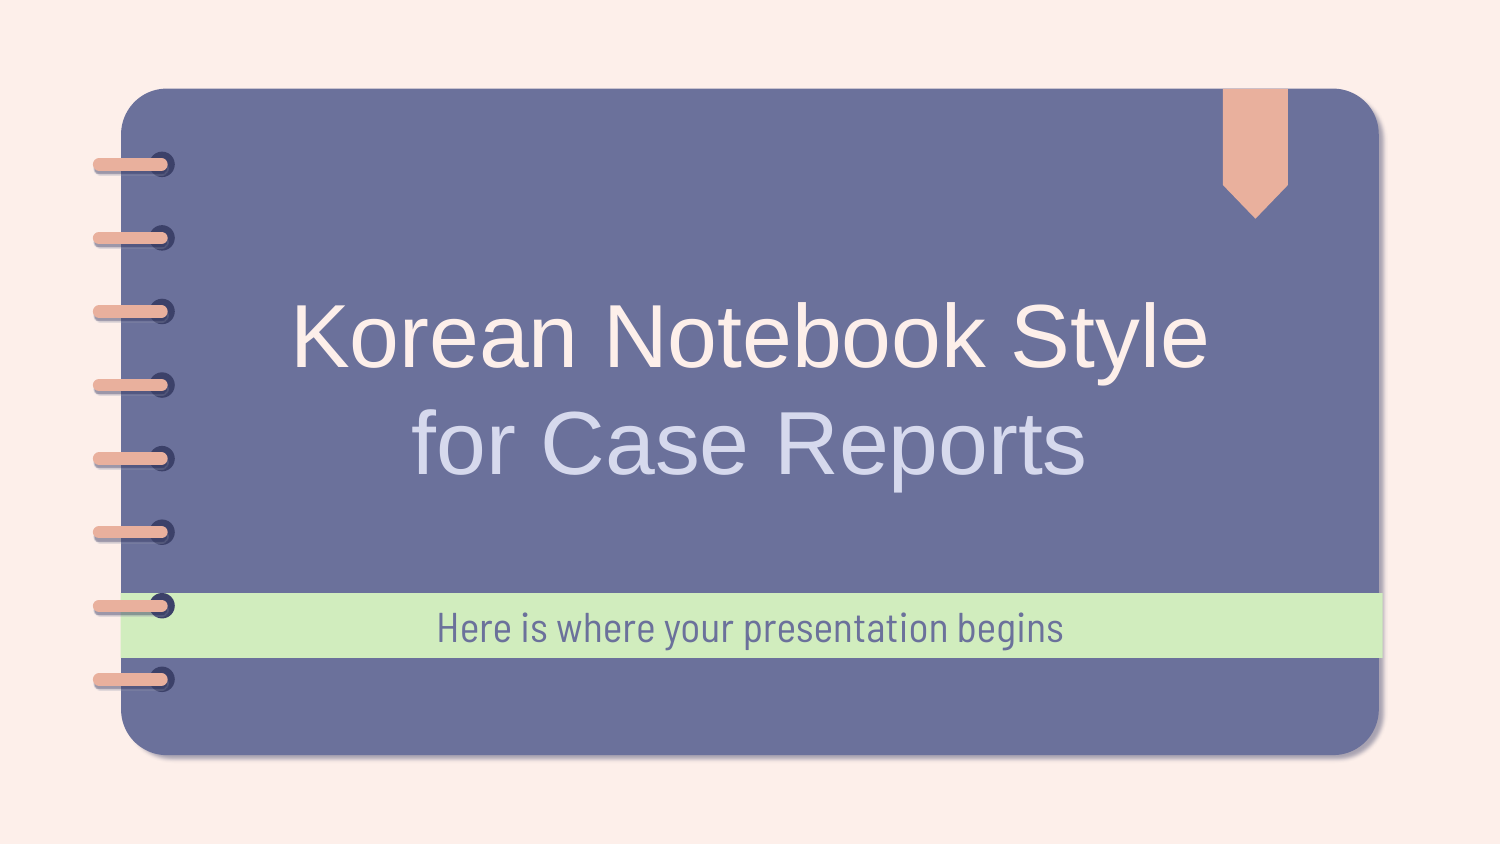

# Korean Notebook Style for Case Reports
Here is where your presentation begins